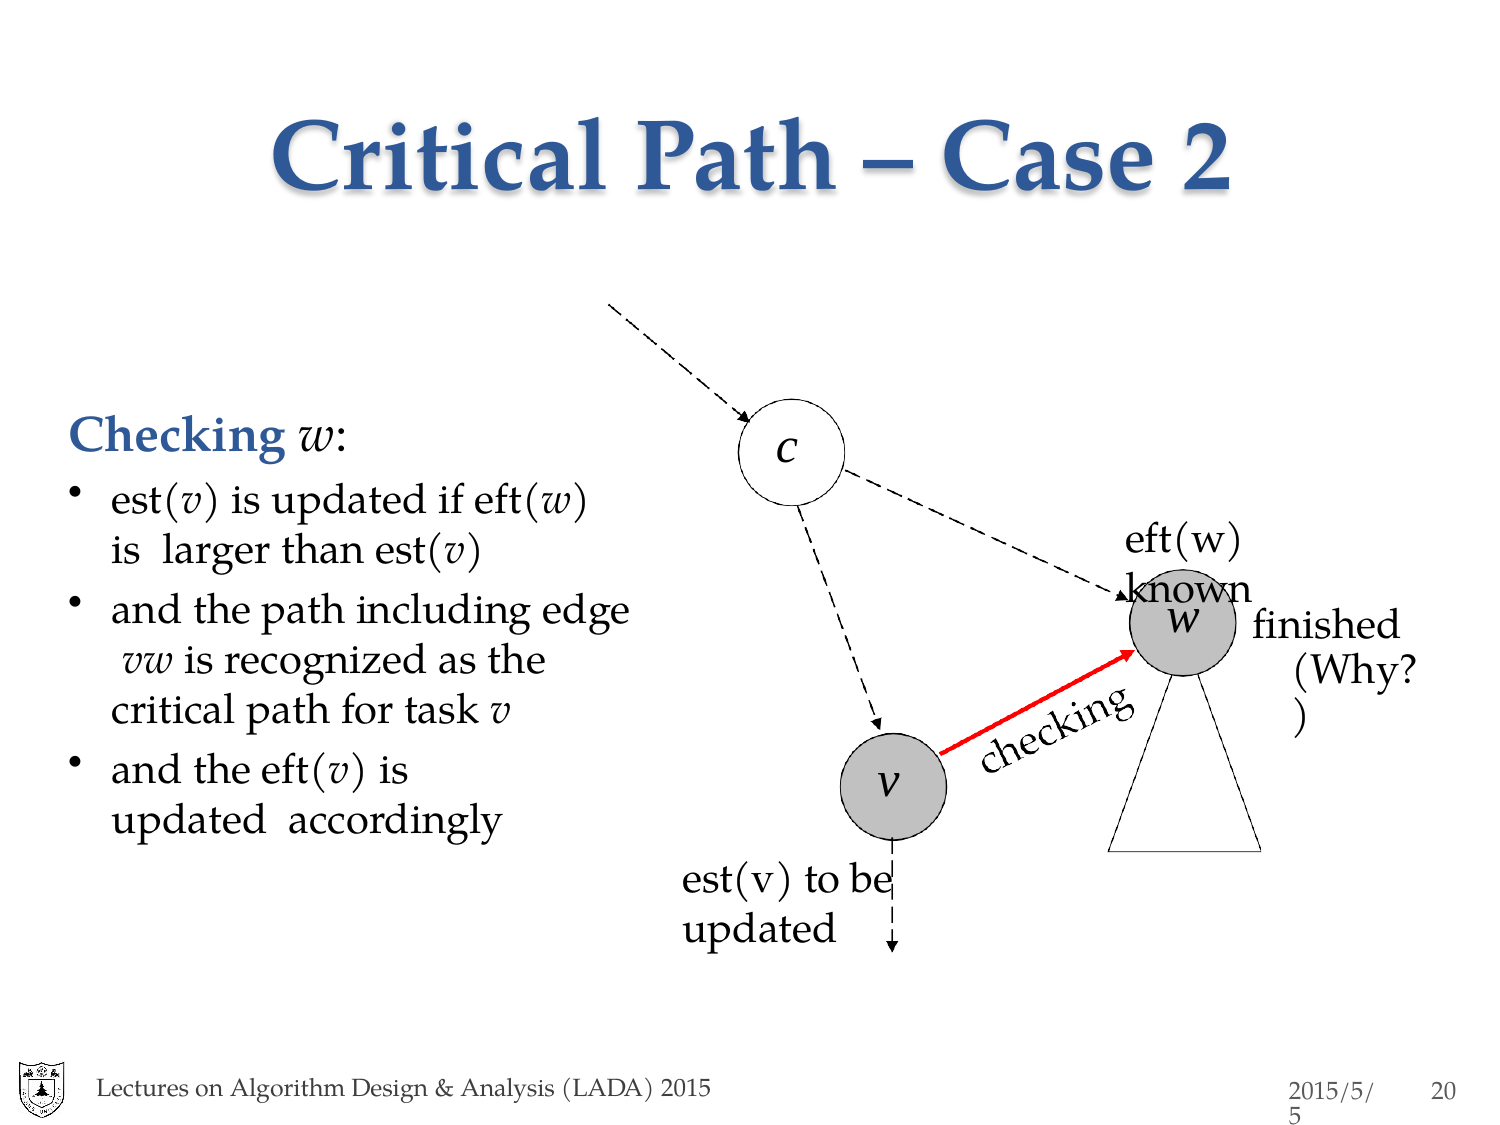

# Critical Path –	Case 2

Checking w:
est(v) is updated if eft(w) is  larger than est(v)
and the path including edge  vw is recognized as the  critical path for task v
and the eft(v) is updated  accordingly
c
eft(w) known
w
finished  (Why?)
v
est(v) to be updated
Lectures on Algorithm Design & Analysis (LADA) 2015
20
2015/5/5